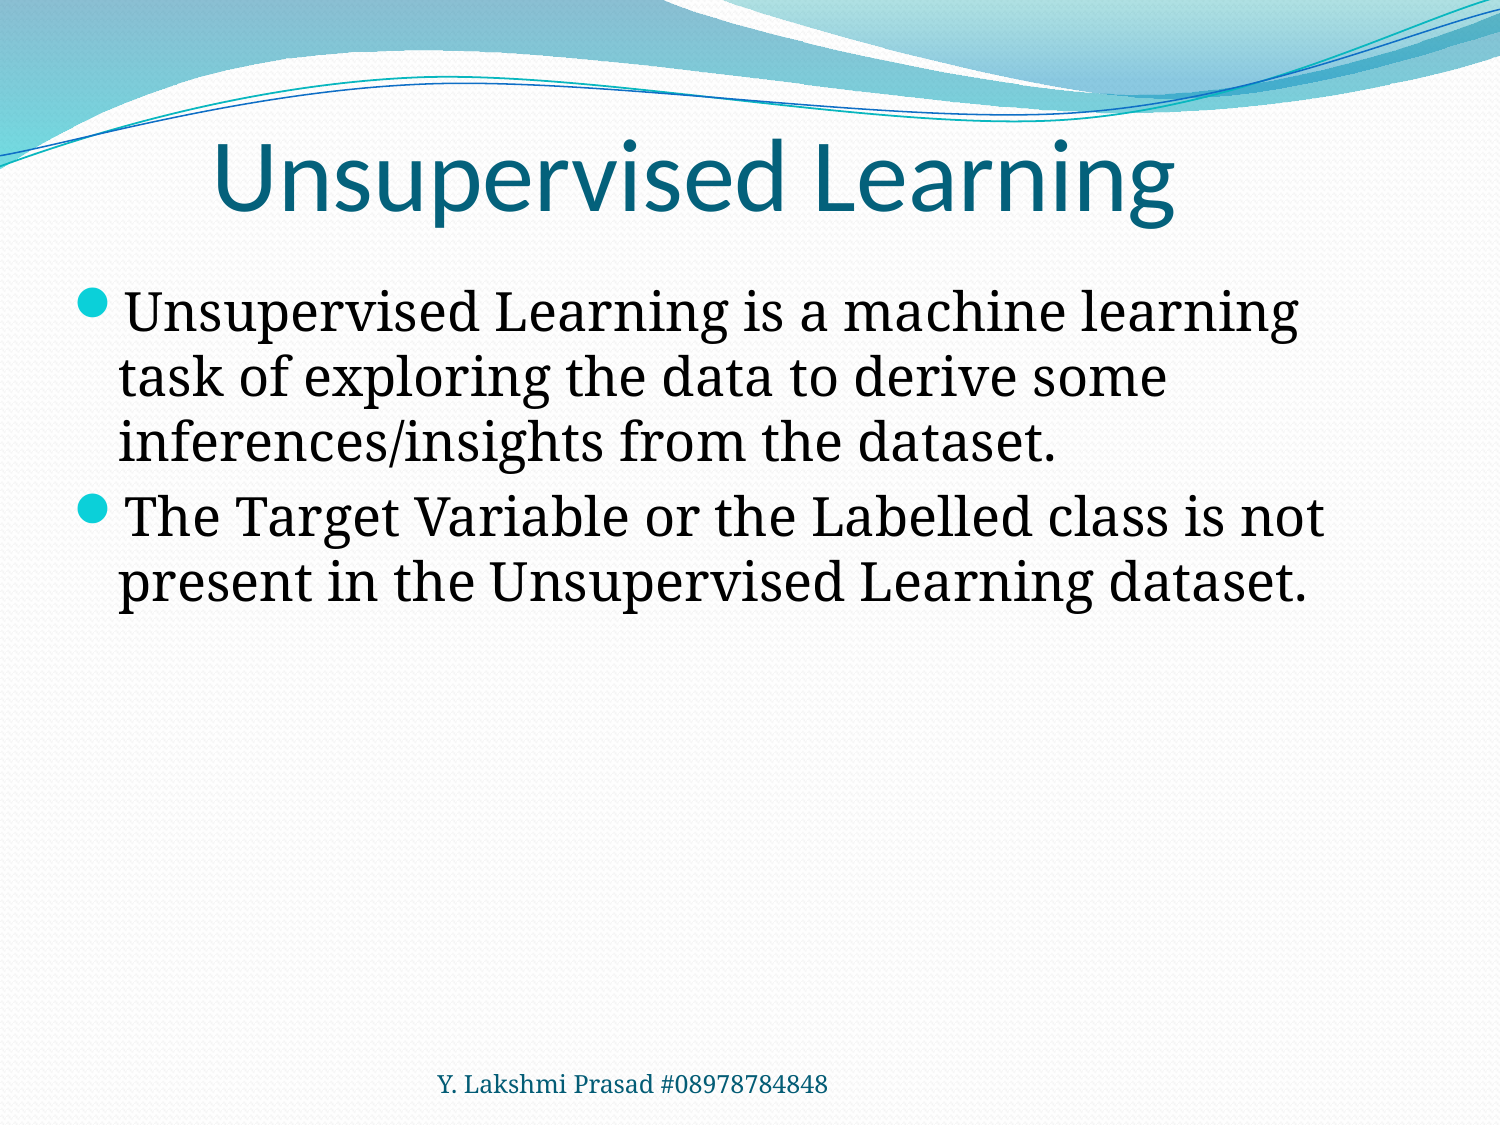

# Unsupervised Learning
Unsupervised Learning is a machine learning task of exploring the data to derive some inferences/insights from the dataset.
The Target Variable or the Labelled class is not present in the Unsupervised Learning dataset.
Y. Lakshmi Prasad #08978784848